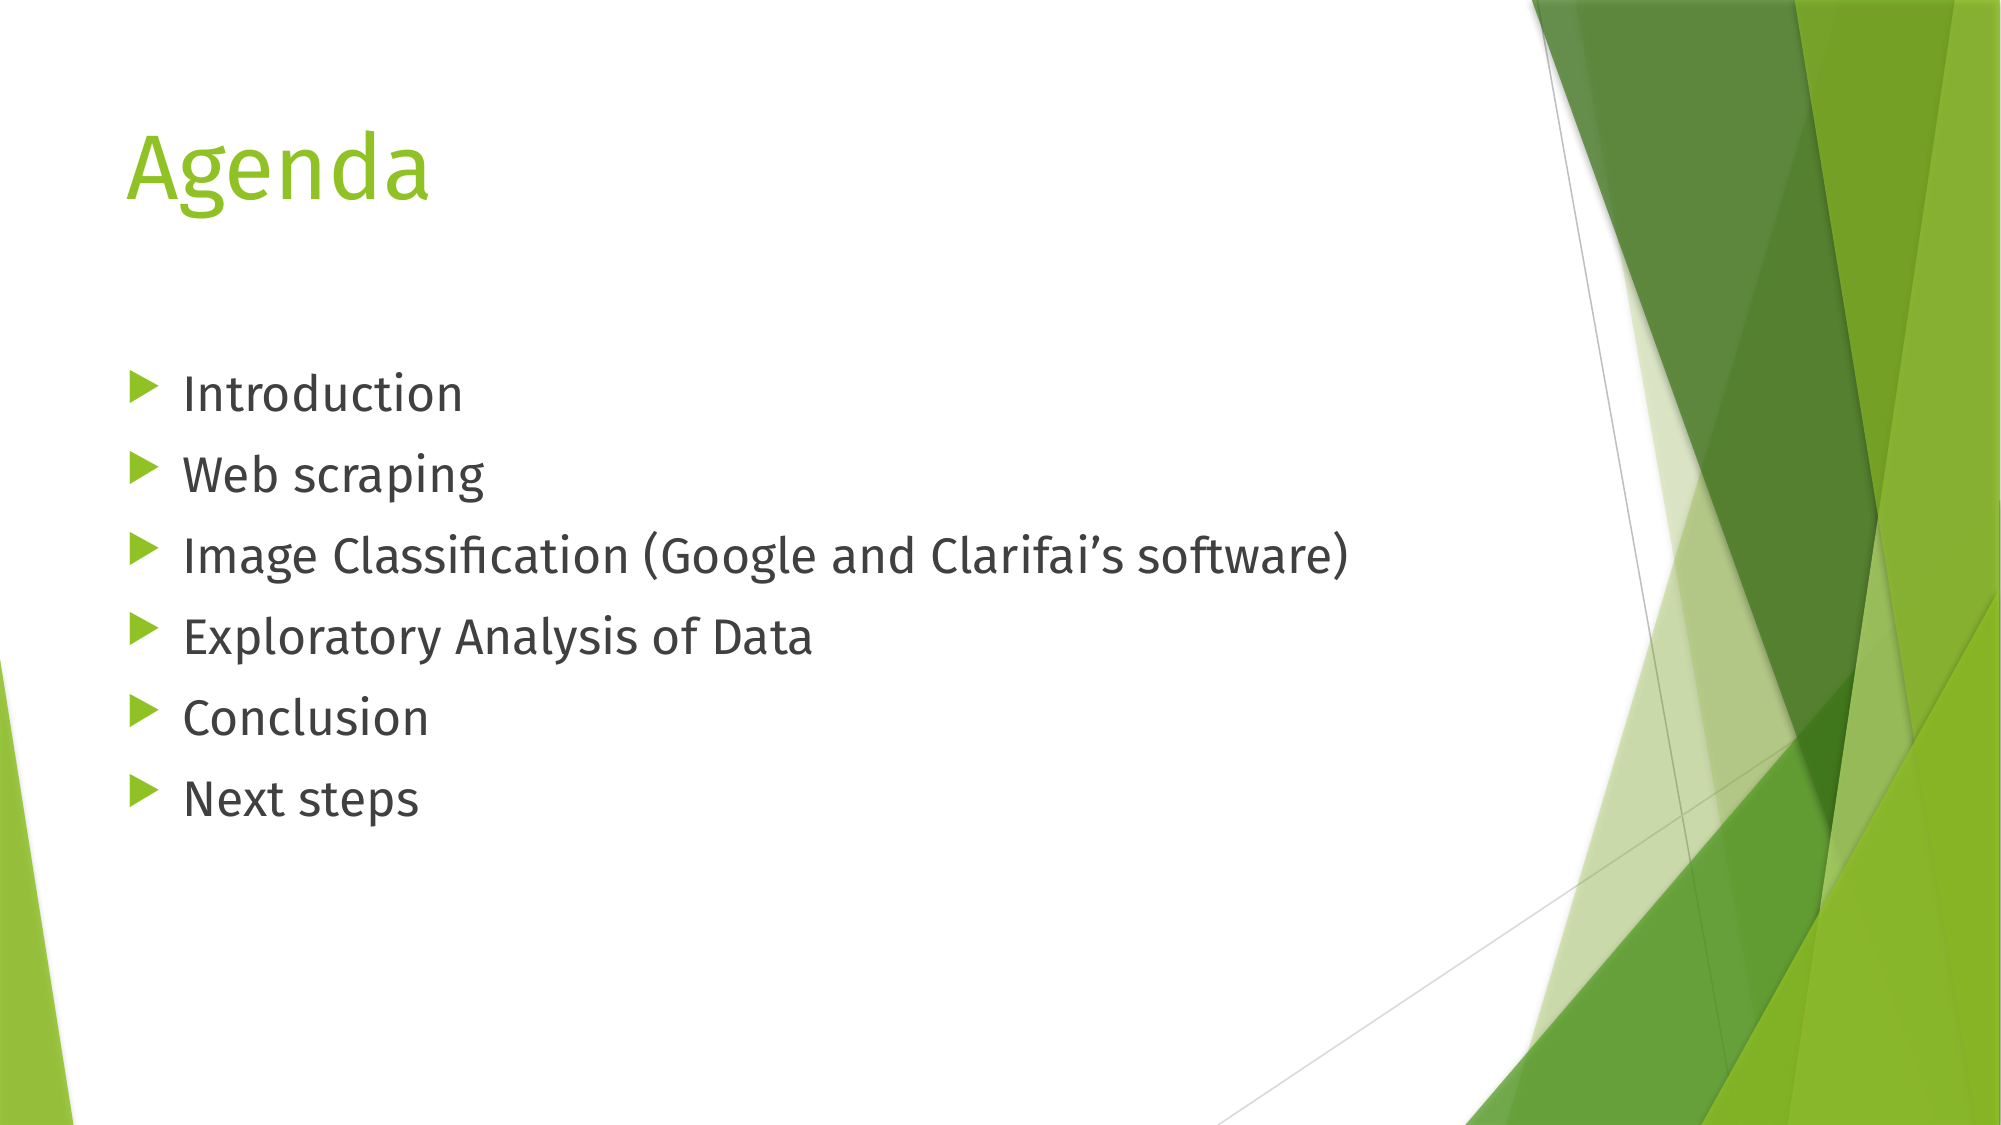

# Agenda
Introduction
Web scraping
Image Classification (Google and Clarifai’s software)
Exploratory Analysis of Data
Conclusion
Next steps